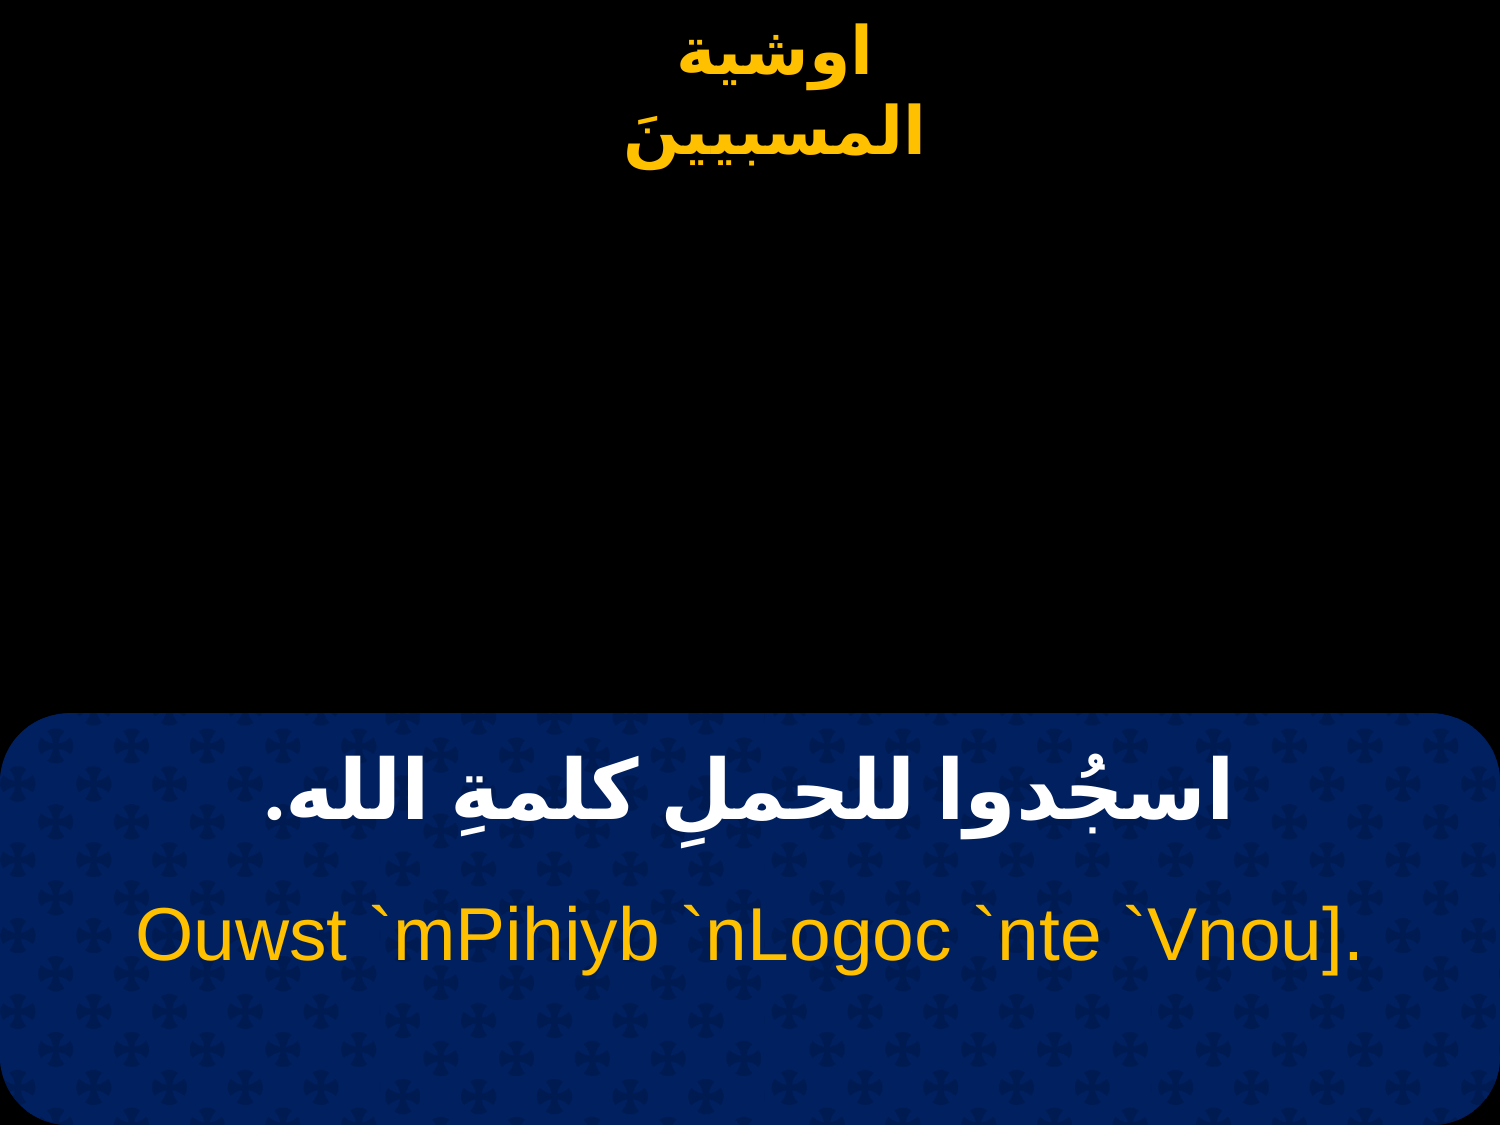

# اسجُدوا للحملِ كلمةِ الله.
Ouwst `mPihiyb `nLogoc `nte `Vnou].